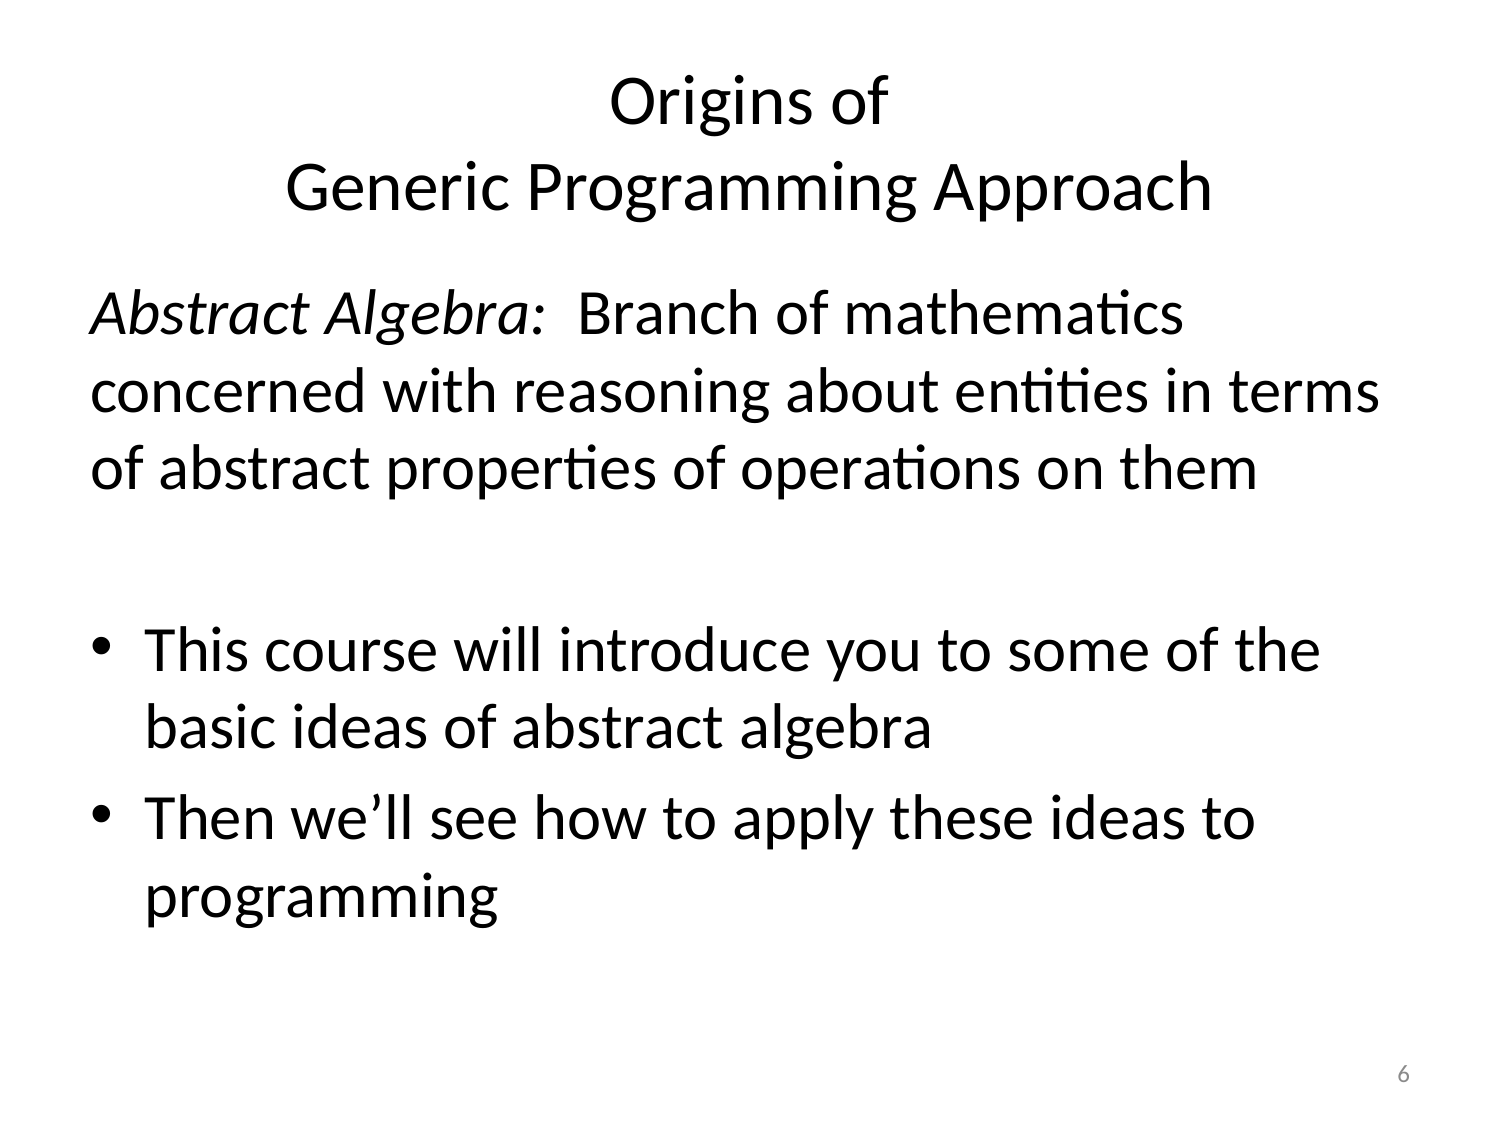

# Origins of Generic Programming Approach
Abstract Algebra:  Branch of mathematics concerned with reasoning about entities in terms of abstract properties of operations on them

This course will introduce you to some of the basic ideas of abstract algebra
Then we’ll see how to apply these ideas to programming
6